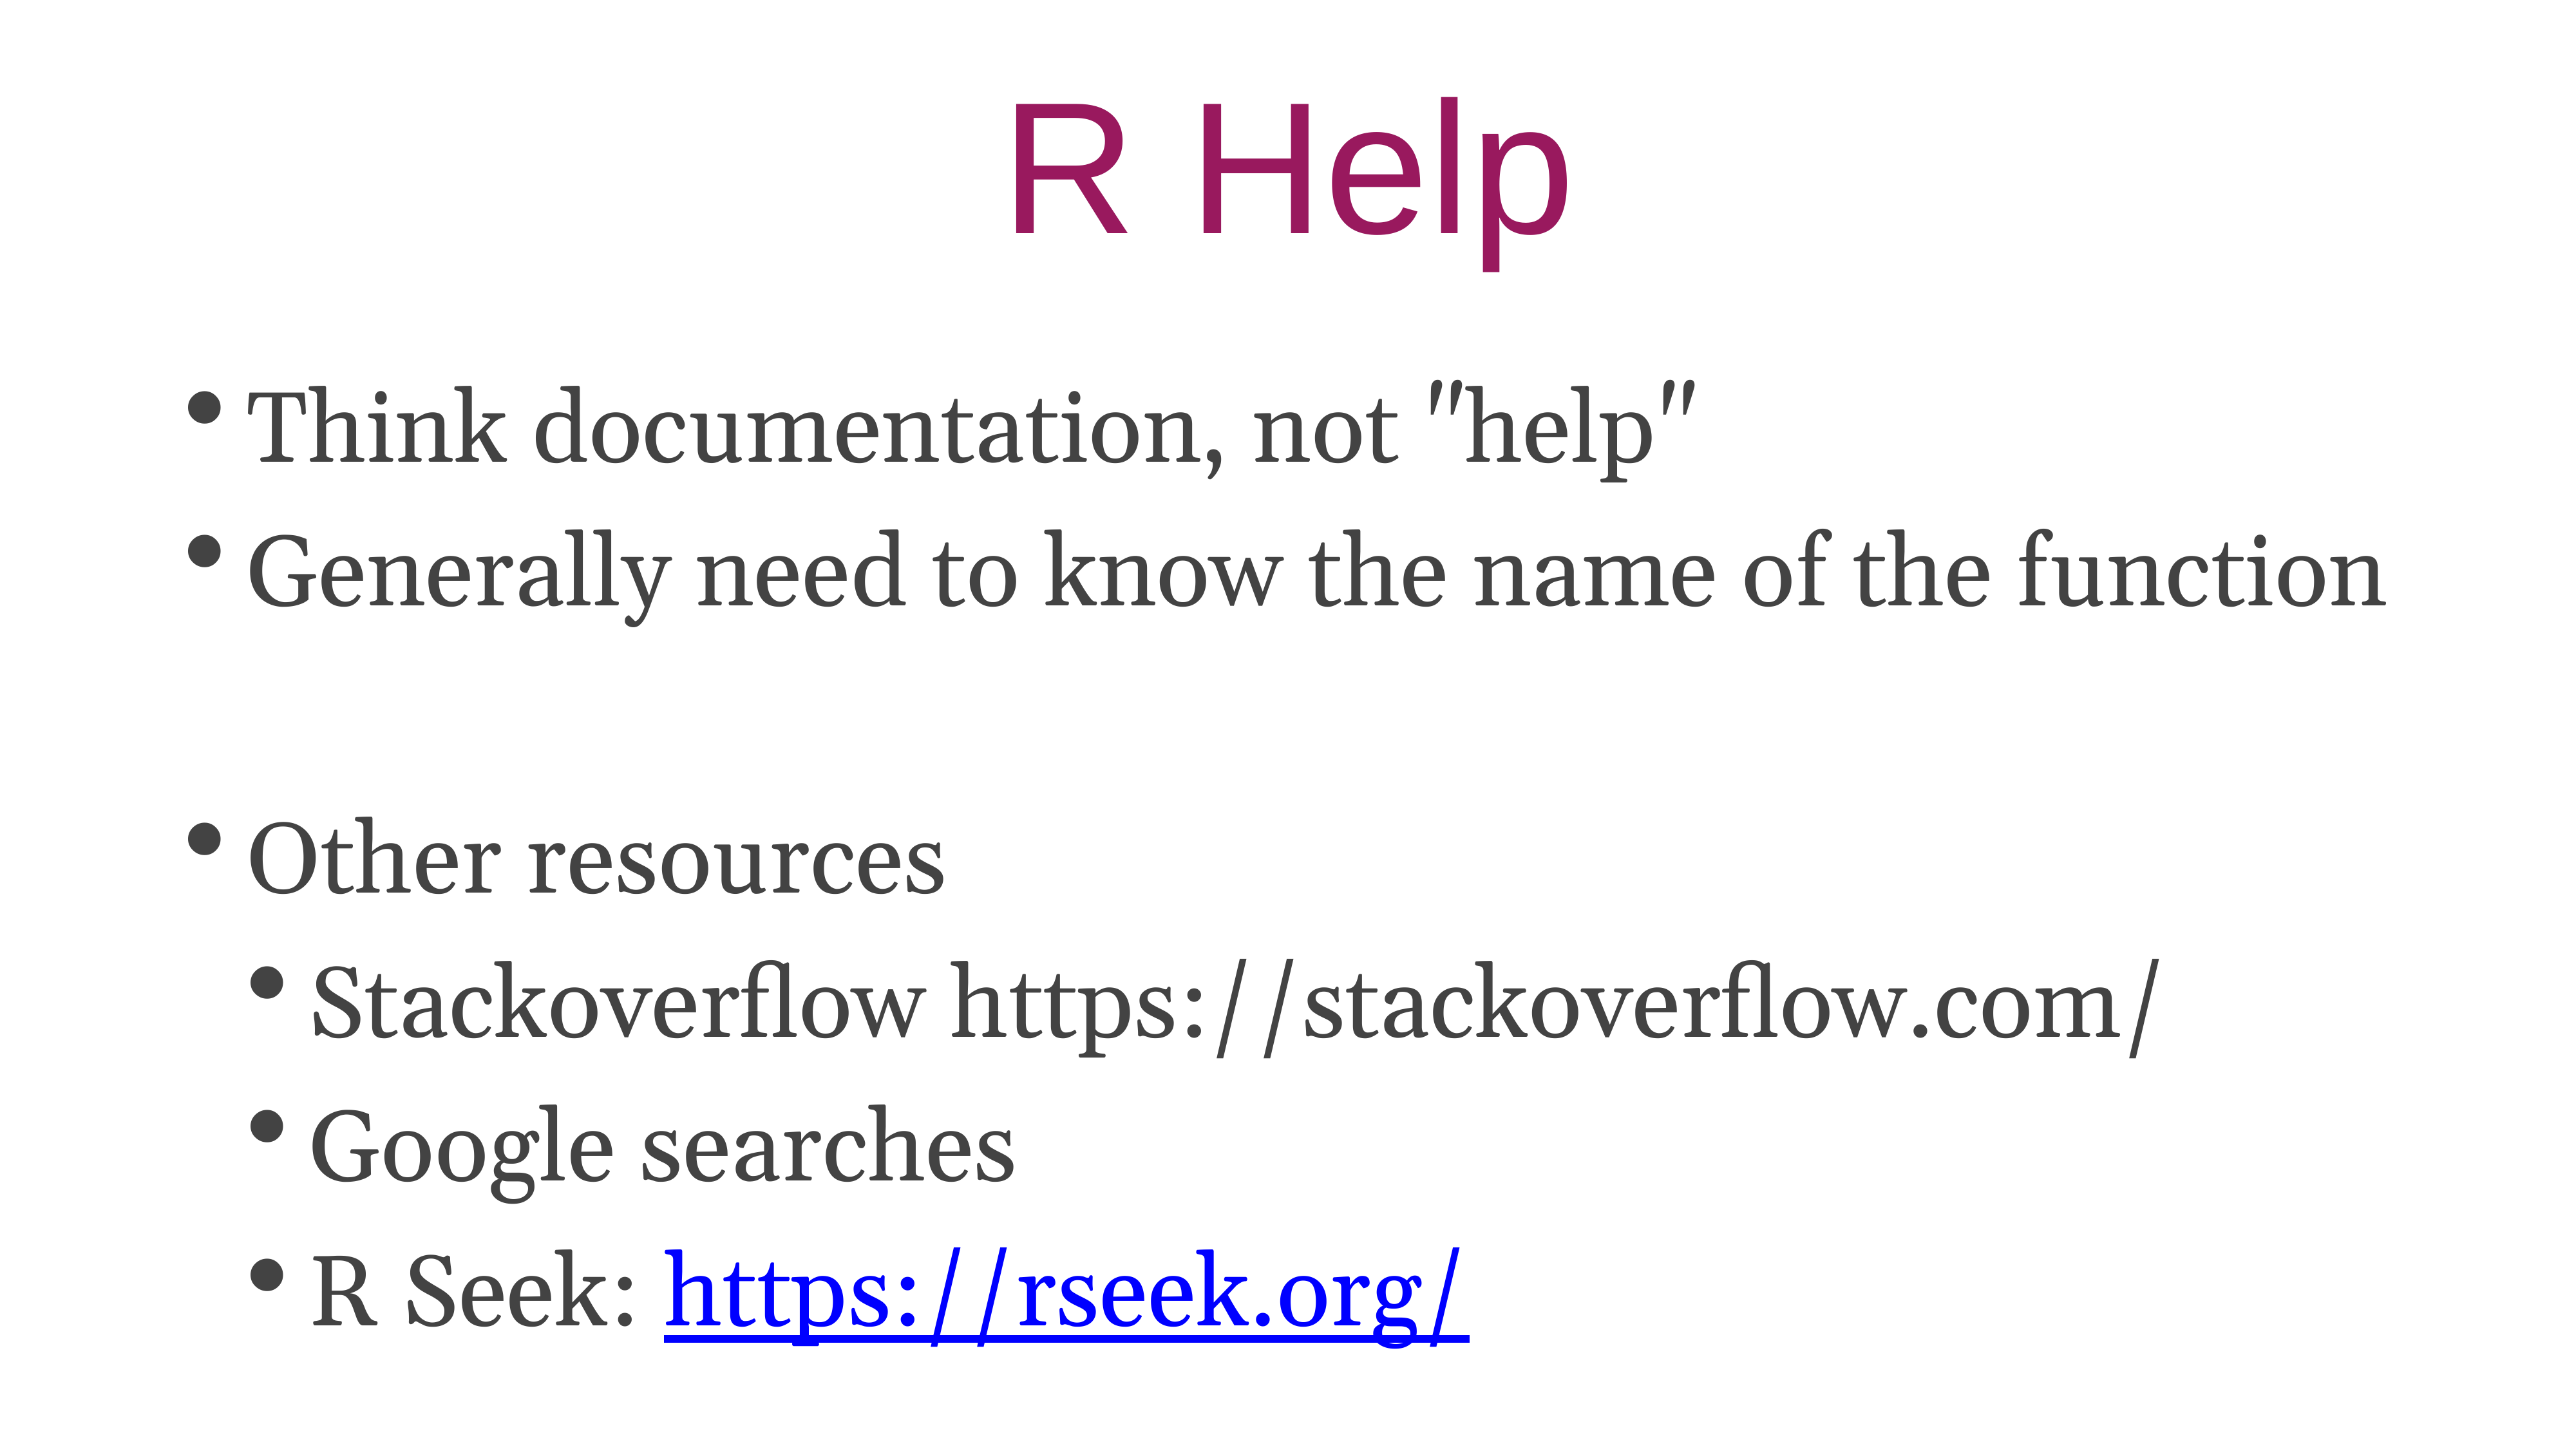

# R Help
Think documentation, not "help"
Generally need to know the name of the function

Other resources
Stackoverflow https://stackoverflow.com/
Google searches
R Seek: https://rseek.org/